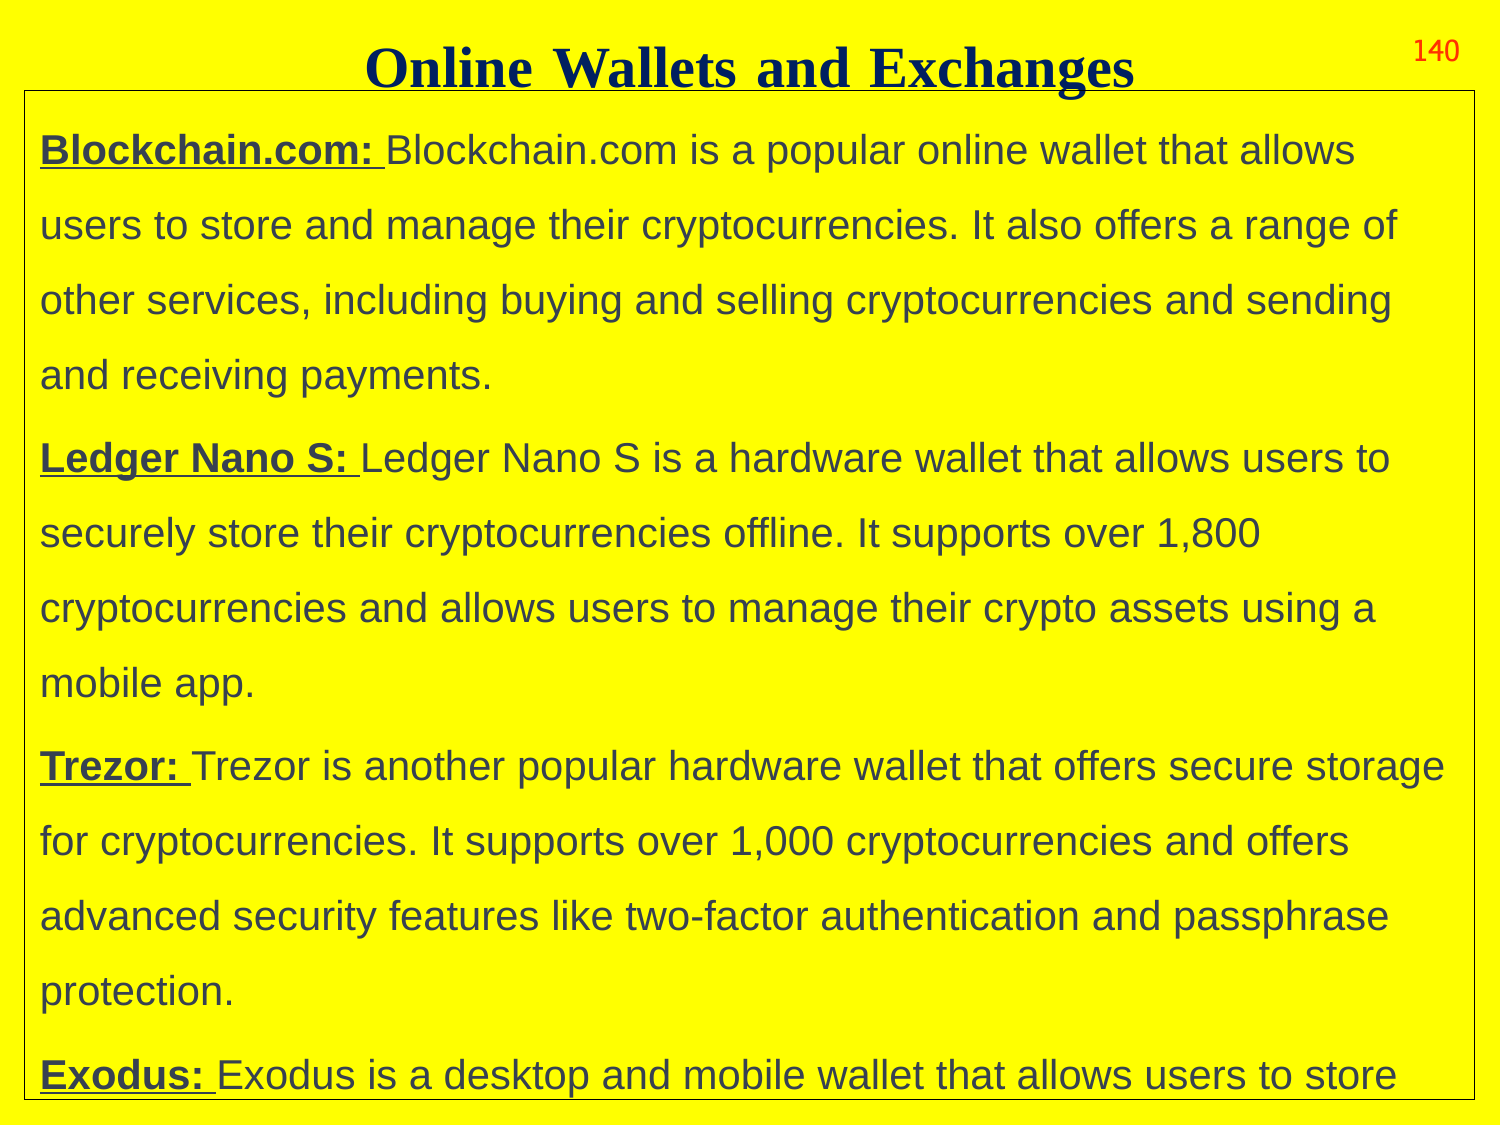

# Online Wallets and Exchanges
140
Blockchain.com: Blockchain.com is a popular online wallet that allows users to store and manage their cryptocurrencies. It also offers a range of other services, including buying and selling cryptocurrencies and sending and receiving payments.
Ledger Nano S: Ledger Nano S is a hardware wallet that allows users to securely store their cryptocurrencies offline. It supports over 1,800 cryptocurrencies and allows users to manage their crypto assets using a mobile app.
Trezor: Trezor is another popular hardware wallet that offers secure storage for cryptocurrencies. It supports over 1,000 cryptocurrencies and offers advanced security features like two-factor authentication and passphrase protection.
Exodus: Exodus is a desktop and mobile wallet that allows users to store and manage their cryptocurrencies. It supports over 100 cryptocurrencies and allows users to exchange their crypto assets within the wallet.